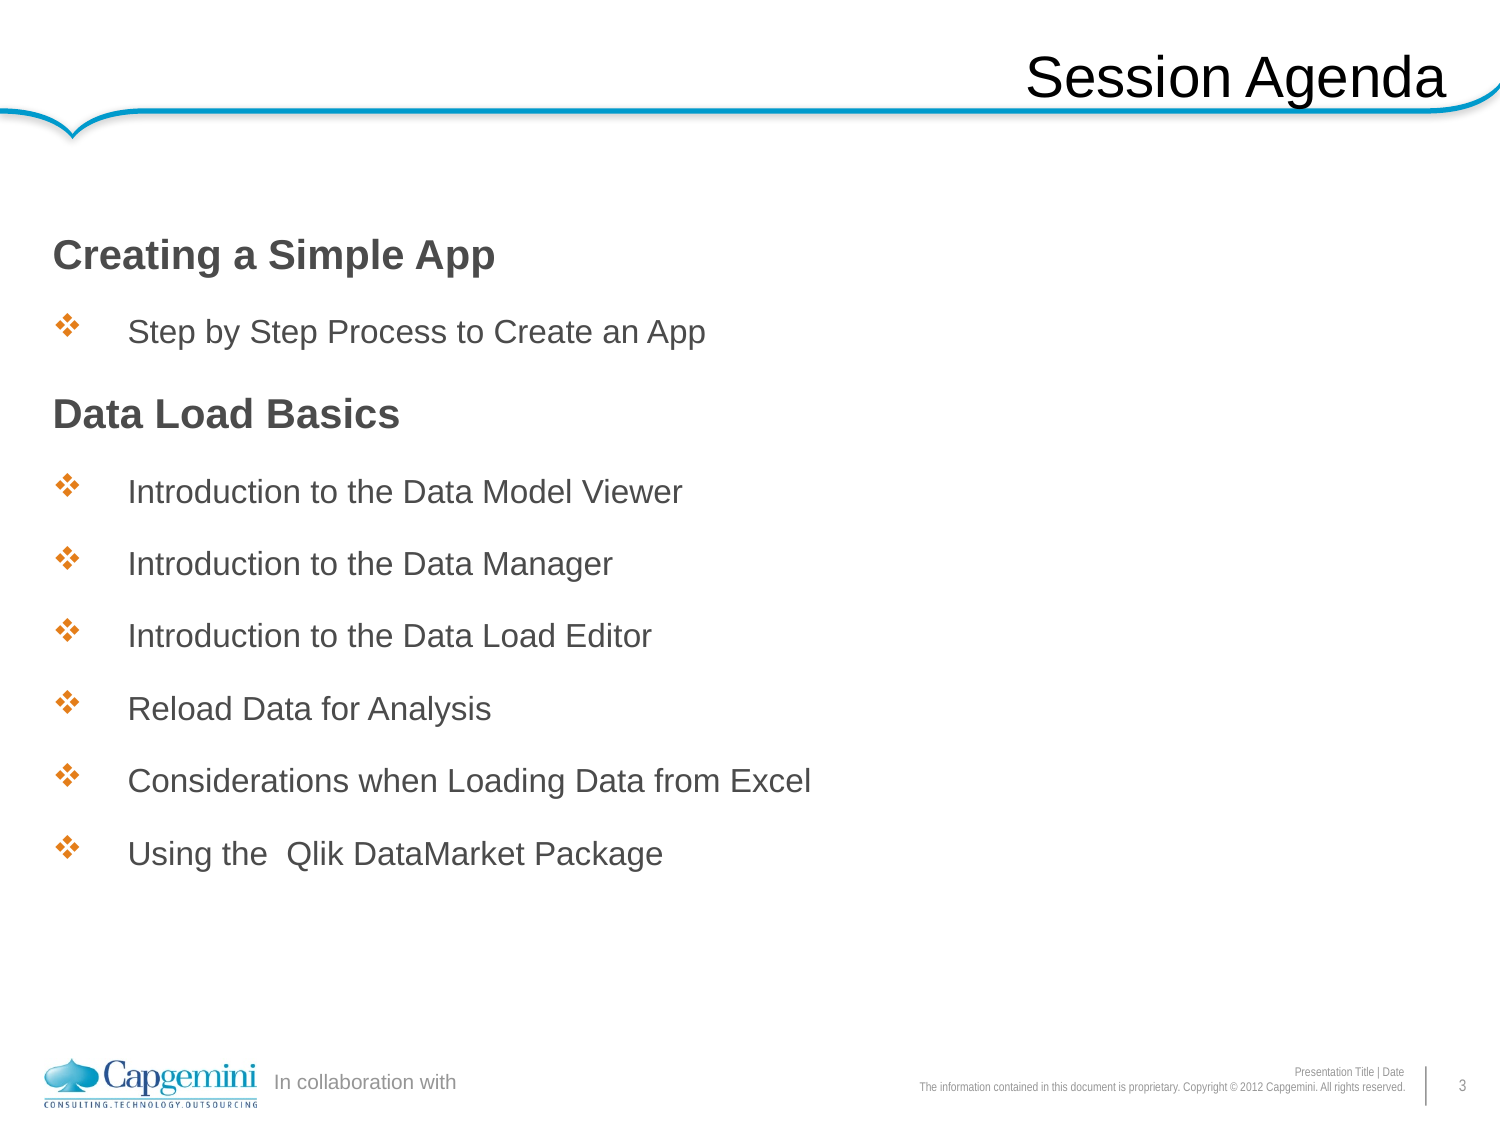

# Session Agenda
Creating a Simple App
Step by Step Process to Create an App
Data Load Basics
Introduction to the Data Model Viewer
Introduction to the Data Manager
Introduction to the Data Load Editor
Reload Data for Analysis
Considerations when Loading Data from Excel
Using the  Qlik DataMarket Package